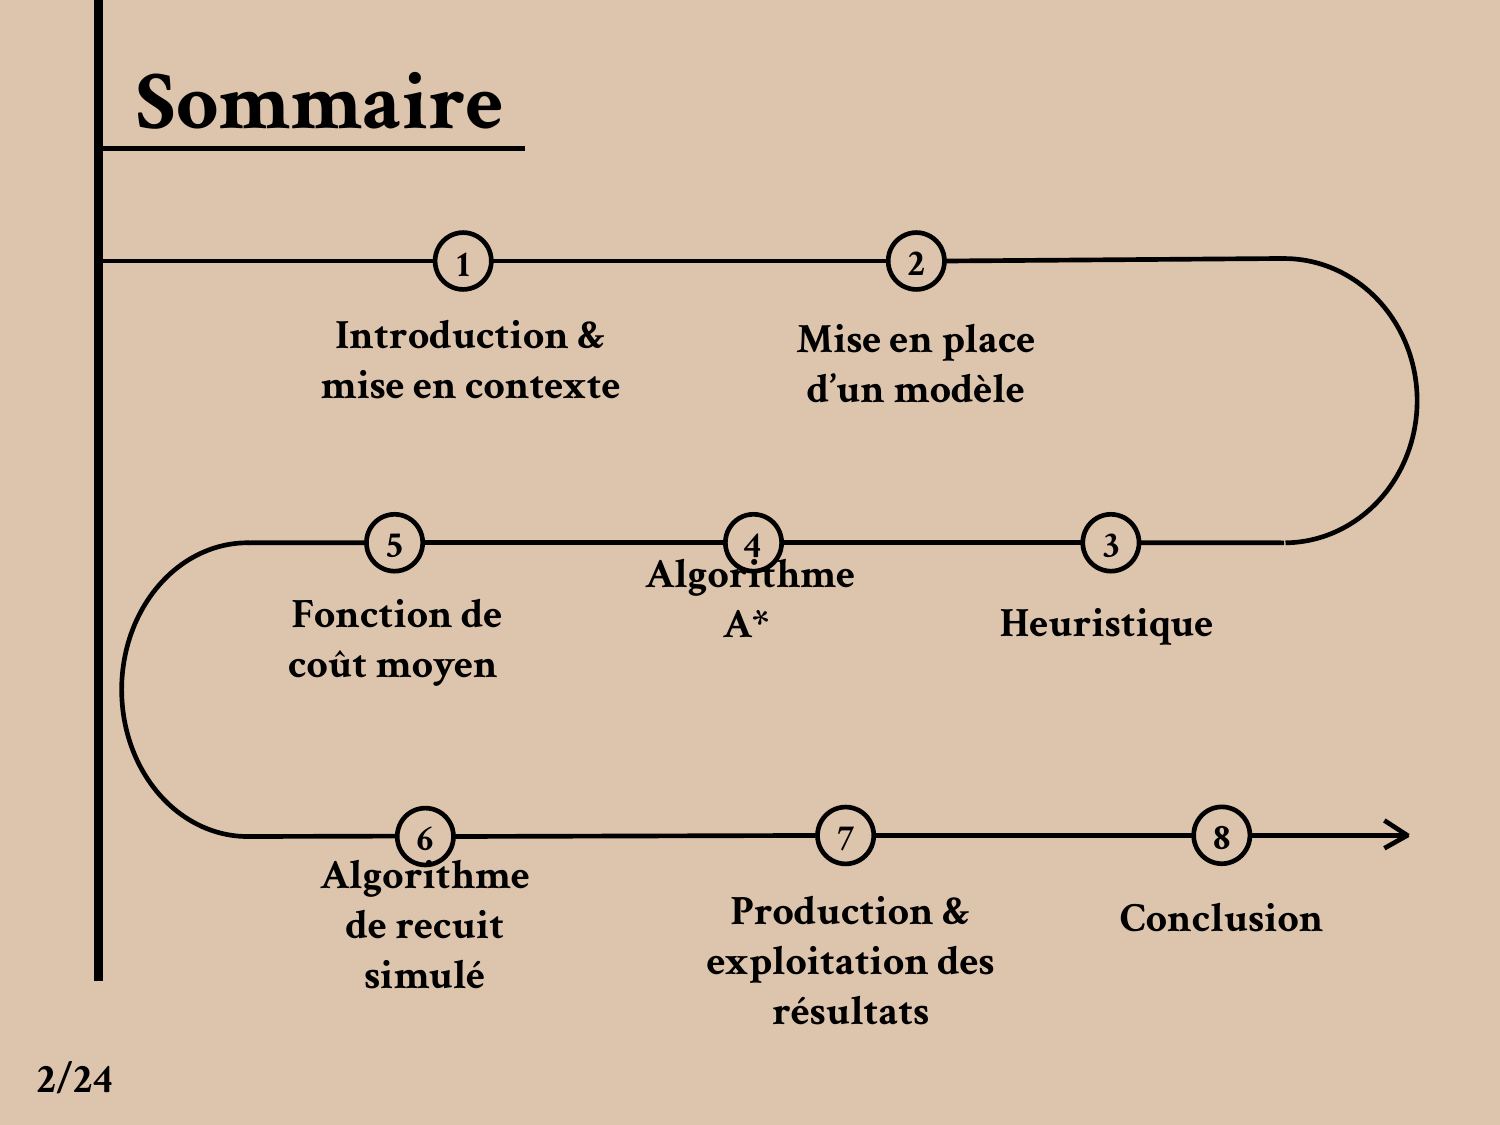

Sommaire
2

1

Mise en place d’un modèle
Introduction & mise en contexte
5
4
3

Heuristique
Algorithme A*
Fonction de coût moyen
8
7

6
Production & exploitation des résultats
Conclusion
Algorithme de recuit simulé
2/24